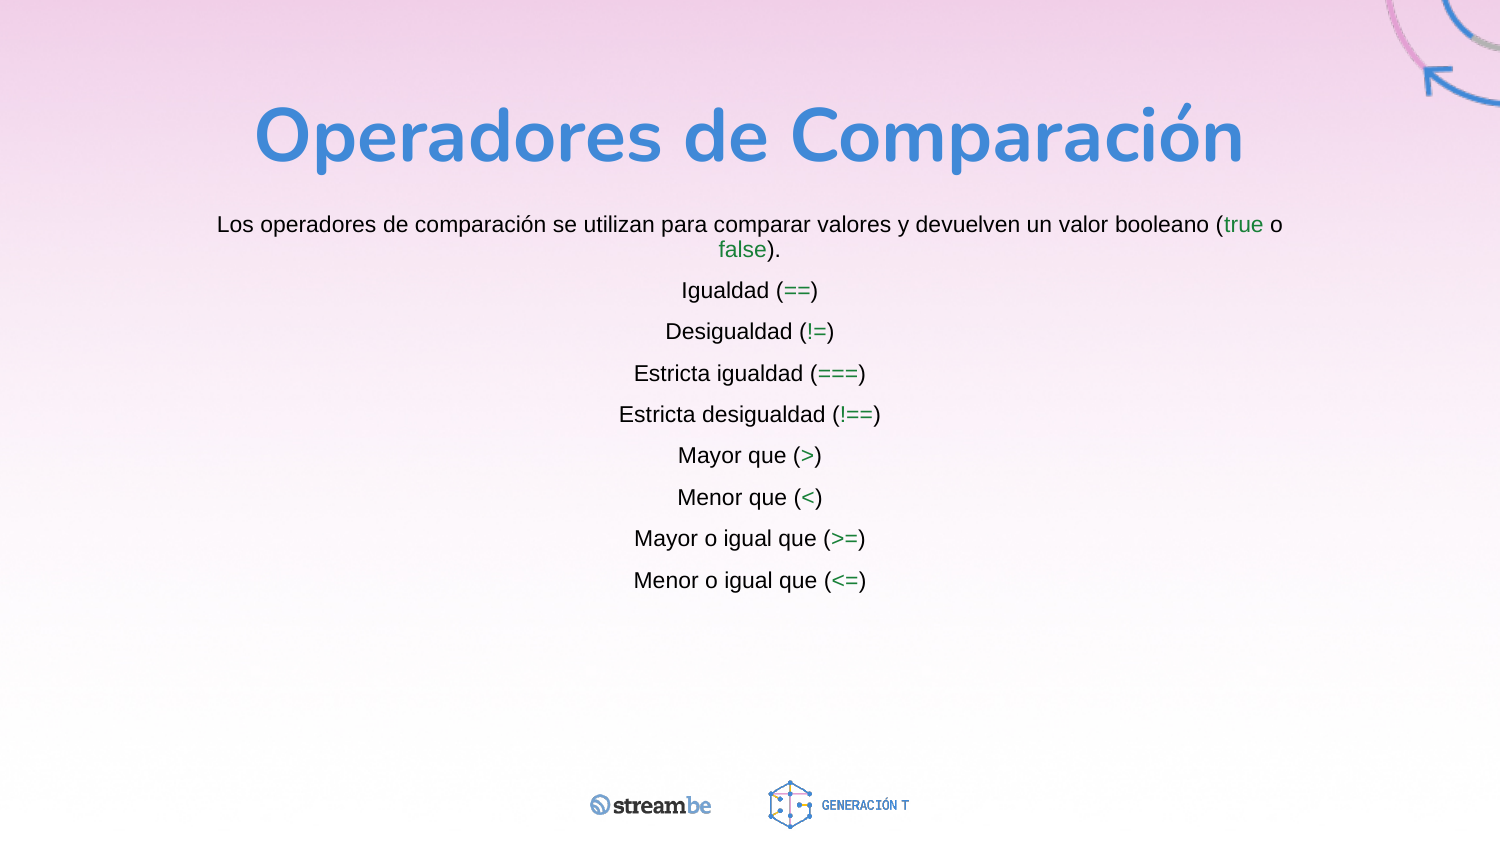

# Operadores de Comparación
Los operadores de comparación se utilizan para comparar valores y devuelven un valor booleano (true o false).
Igualdad (==)
Desigualdad (!=)
Estricta igualdad (===)
Estricta desigualdad (!==)
Mayor que (>)
Menor que (<)
Mayor o igual que (>=)
Menor o igual que (<=)